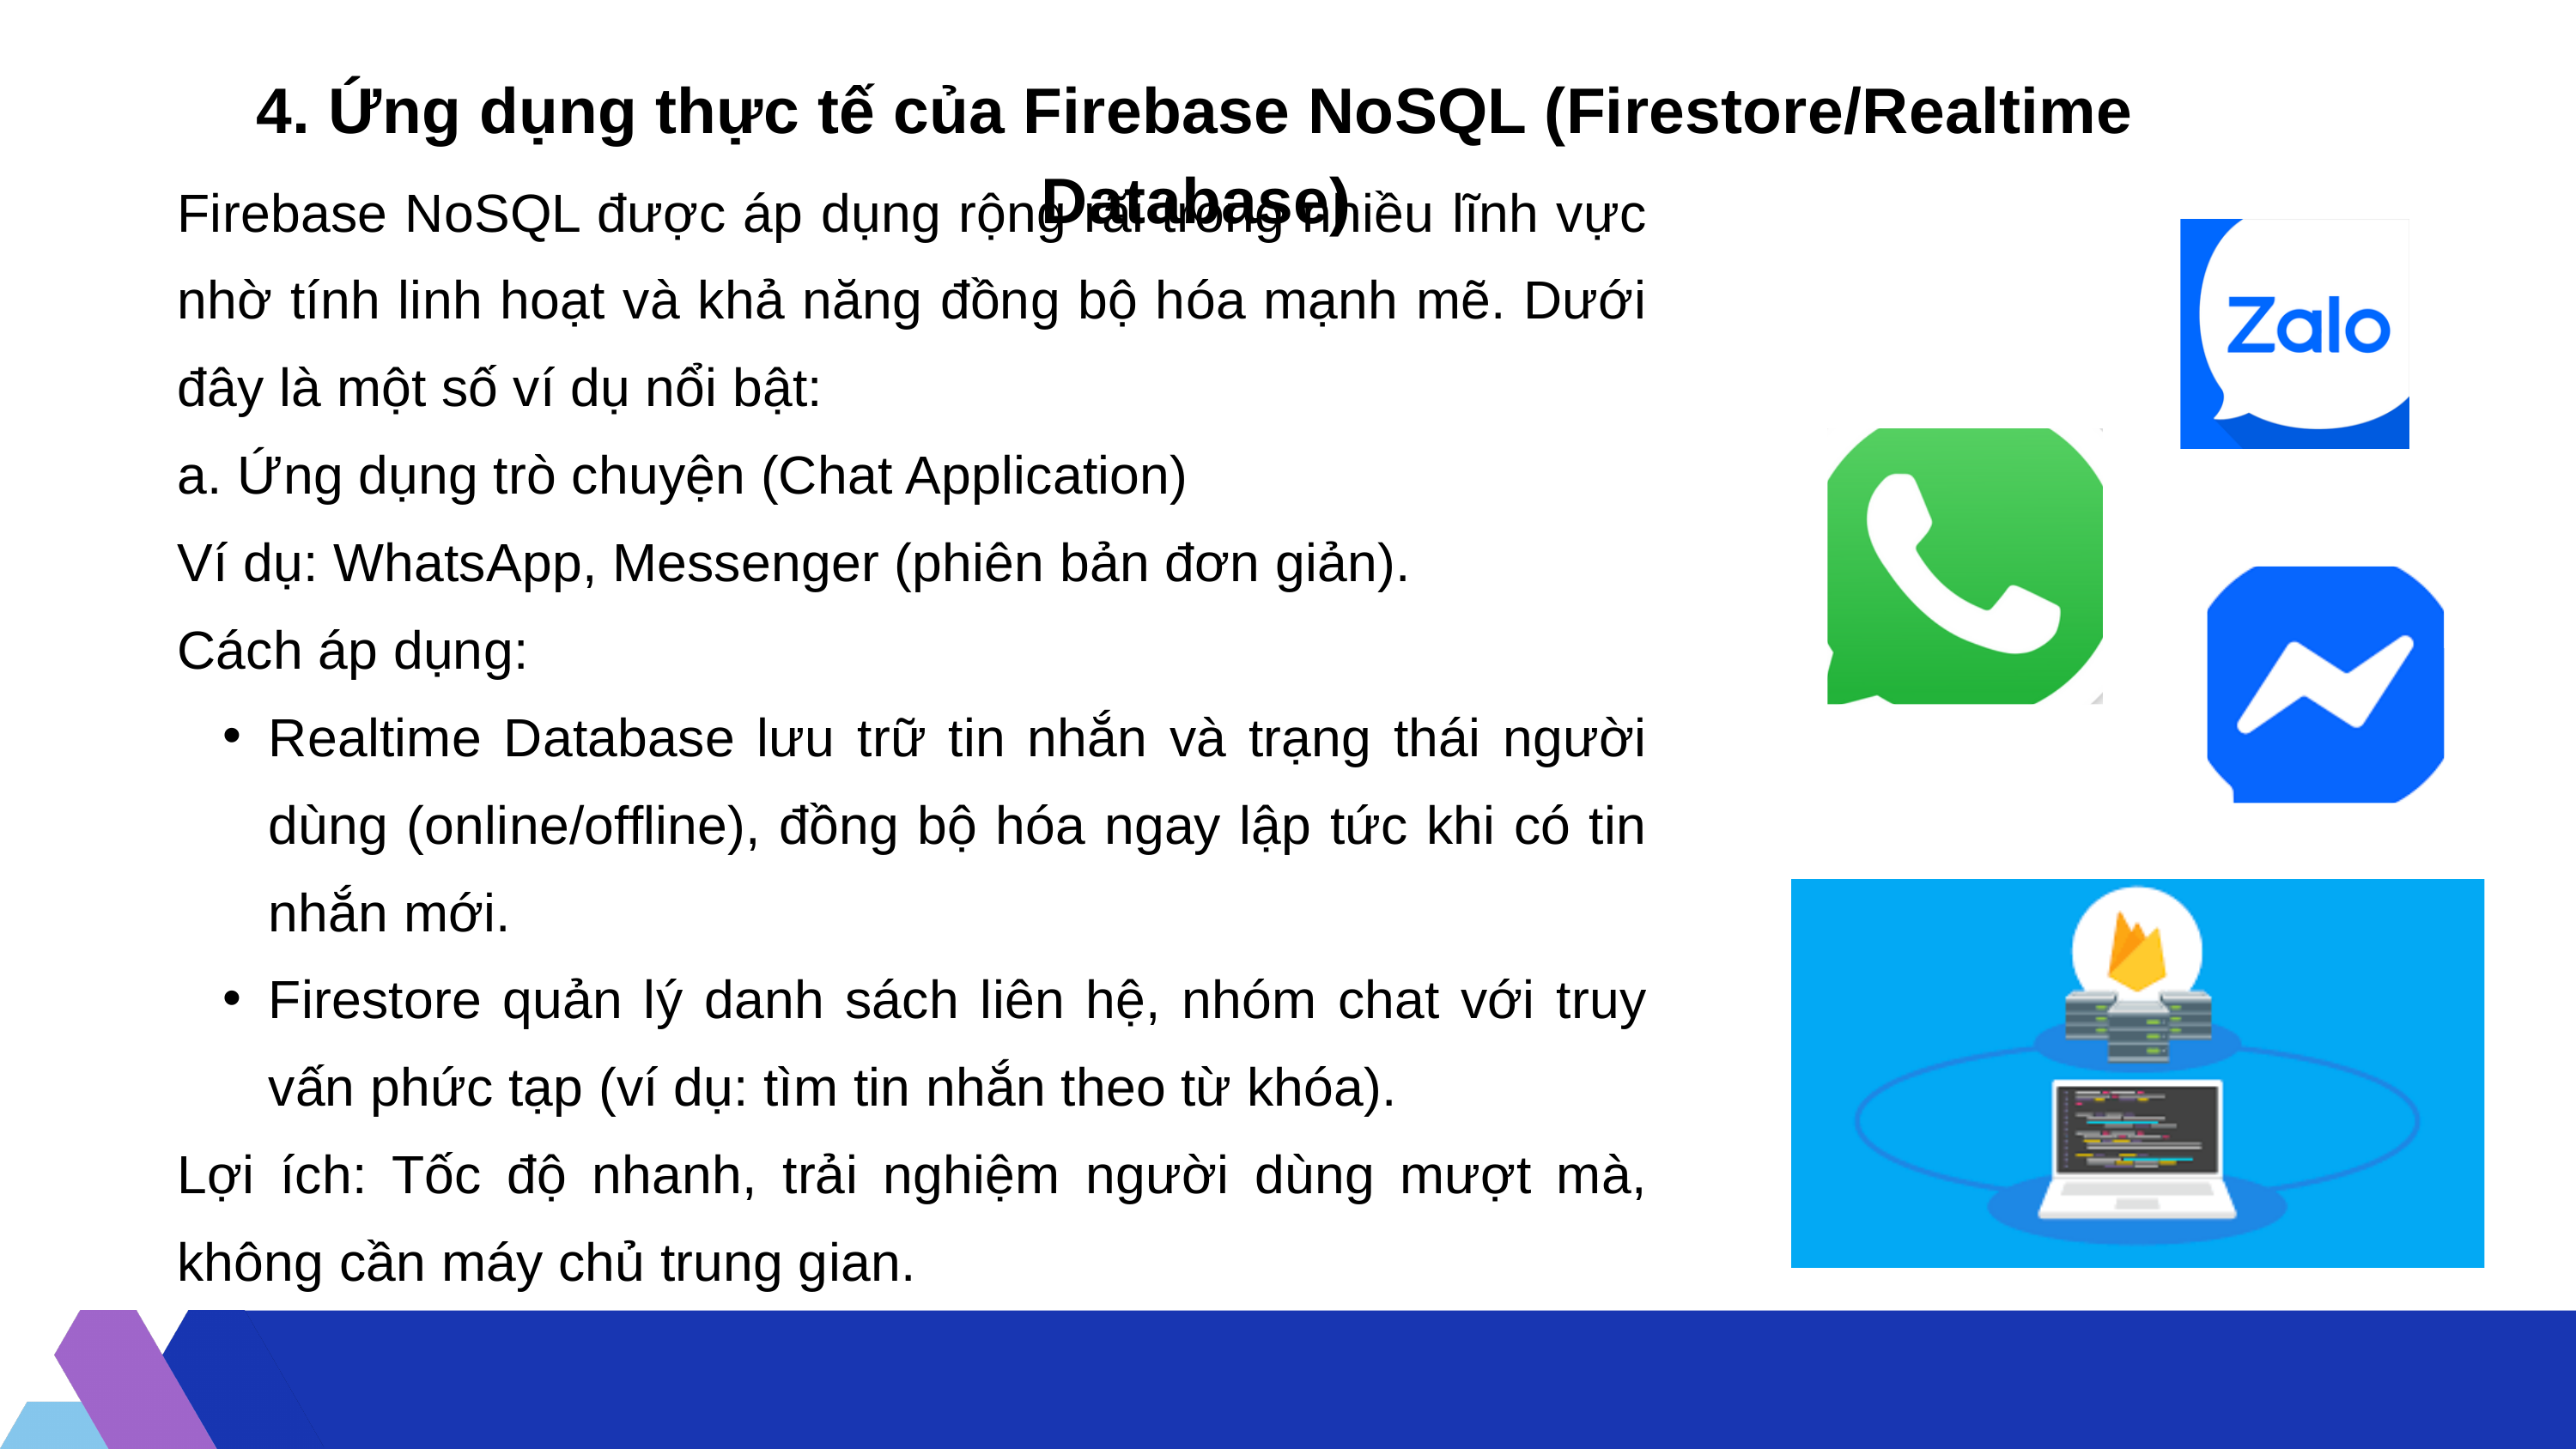

4. Ứng dụng thực tế của Firebase NoSQL (Firestore/Realtime Database)
Firebase NoSQL được áp dụng rộng rãi trong nhiều lĩnh vực nhờ tính linh hoạt và khả năng đồng bộ hóa mạnh mẽ. Dưới đây là một số ví dụ nổi bật:
a. Ứng dụng trò chuyện (Chat Application)
Ví dụ: WhatsApp, Messenger (phiên bản đơn giản).
Cách áp dụng:
Realtime Database lưu trữ tin nhắn và trạng thái người dùng (online/offline), đồng bộ hóa ngay lập tức khi có tin nhắn mới.
Firestore quản lý danh sách liên hệ, nhóm chat với truy vấn phức tạp (ví dụ: tìm tin nhắn theo từ khóa).
Lợi ích: Tốc độ nhanh, trải nghiệm người dùng mượt mà, không cần máy chủ trung gian.